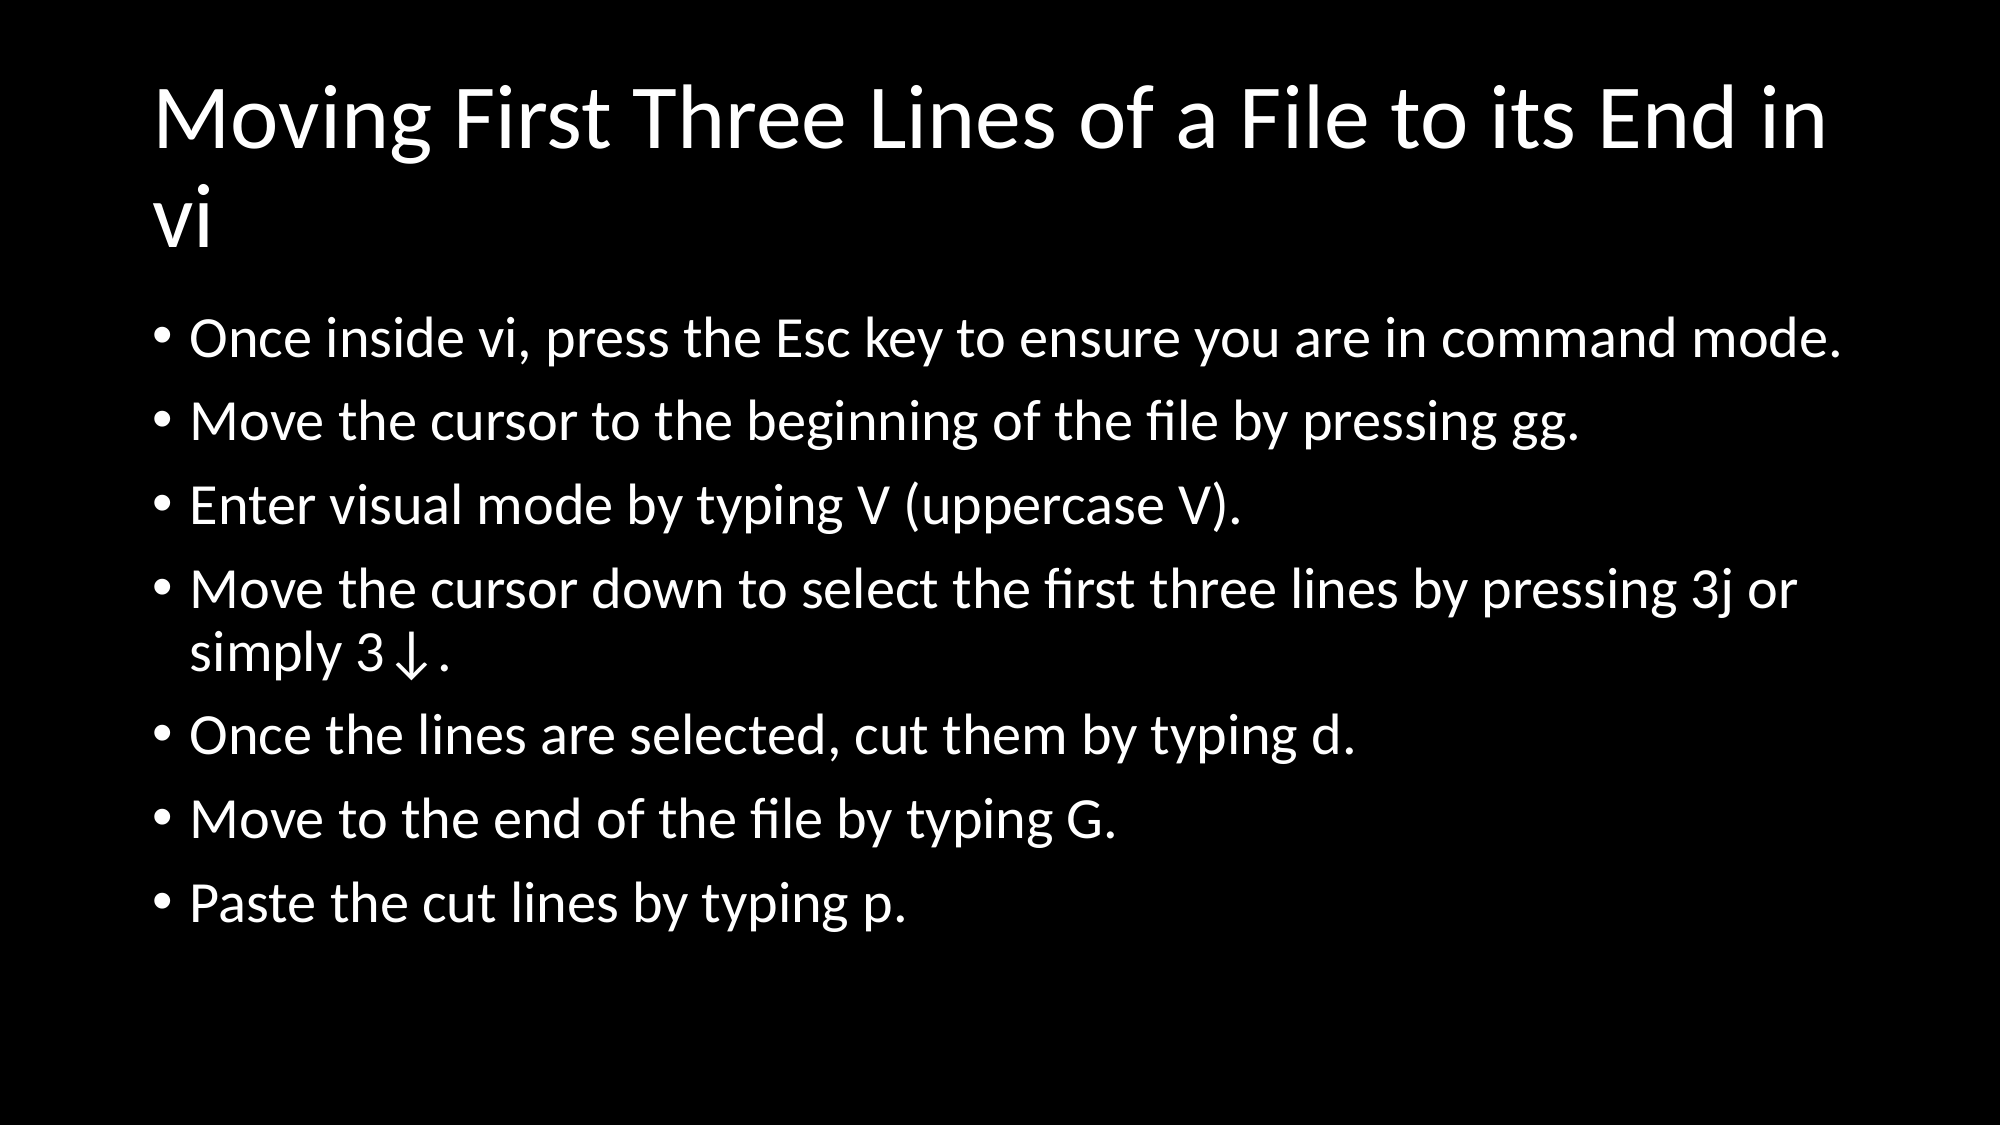

# Moving First Three Lines of a File to its End in vi
Once inside vi, press the Esc key to ensure you are in command mode.
Move the cursor to the beginning of the file by pressing gg.
Enter visual mode by typing V (uppercase V).
Move the cursor down to select the first three lines by pressing 3j or simply 3↓.
Once the lines are selected, cut them by typing d.
Move to the end of the file by typing G.
Paste the cut lines by typing p.